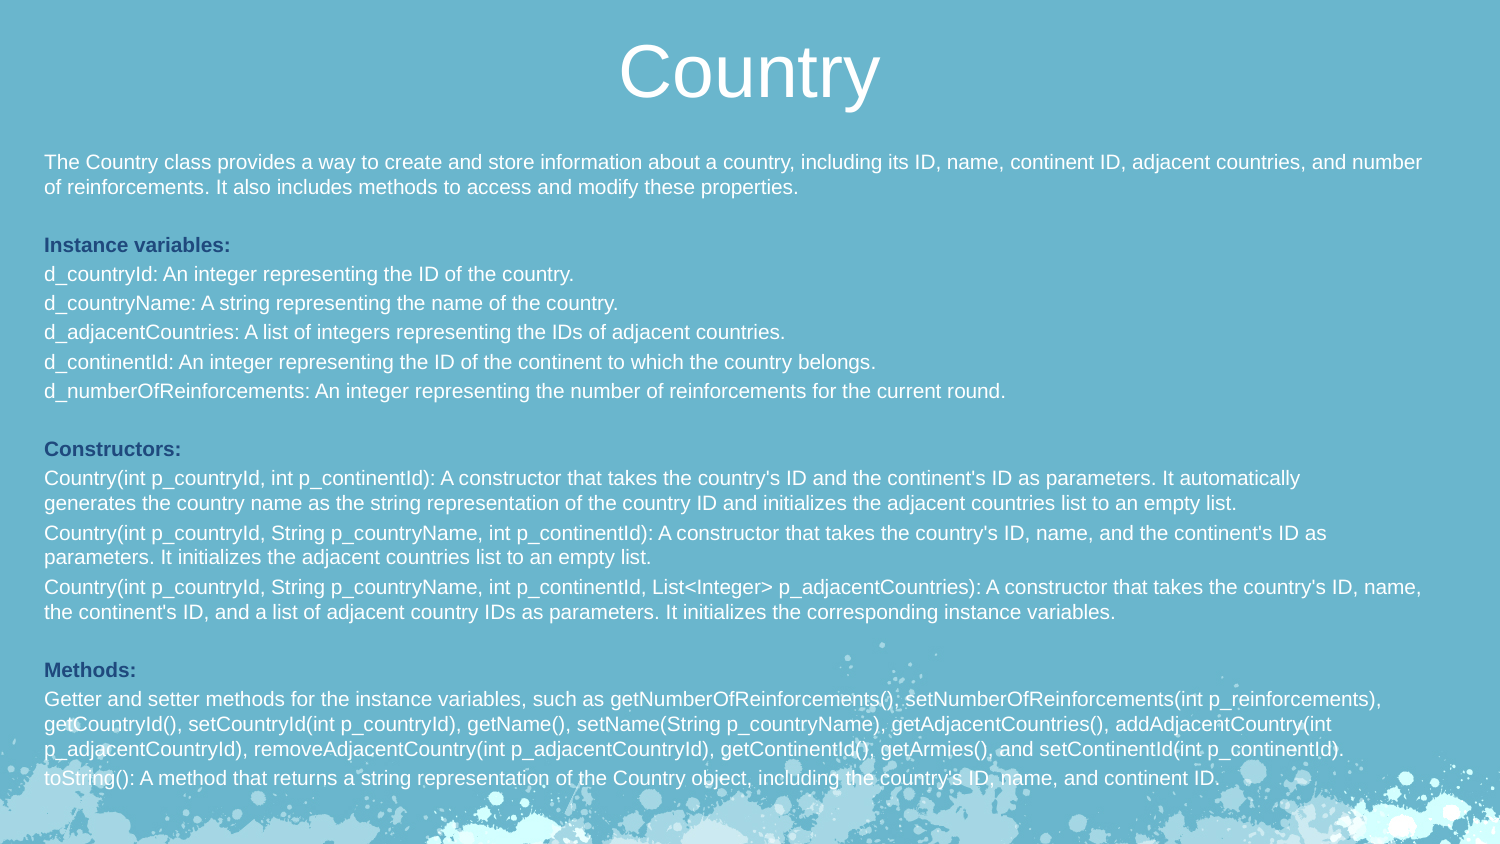

Country
The Country class provides a way to create and store information about a country, including its ID, name, continent ID, adjacent countries, and number of reinforcements. It also includes methods to access and modify these properties.

Instance variables:
d_countryId: An integer representing the ID of the country.
d_countryName: A string representing the name of the country.
d_adjacentCountries: A list of integers representing the IDs of adjacent countries.
d_continentId: An integer representing the ID of the continent to which the country belongs.
d_numberOfReinforcements: An integer representing the number of reinforcements for the current round.

Constructors:
Country(int p_countryId, int p_continentId): A constructor that takes the country's ID and the continent's ID as parameters. It automatically
generates the country name as the string representation of the country ID and initializes the adjacent countries list to an empty list.
Country(int p_countryId, String p_countryName, int p_continentId): A constructor that takes the country's ID, name, and the continent's ID as
parameters. It initializes the adjacent countries list to an empty list.
Country(int p_countryId, String p_countryName, int p_continentId, List<Integer> p_adjacentCountries): A constructor that takes the country's ID, name, the continent's ID, and a list of adjacent country IDs as parameters. It initializes the corresponding instance variables.

Methods:
Getter and setter methods for the instance variables, such as getNumberOfReinforcements(), setNumberOfReinforcements(int p_reinforcements), getCountryId(), setCountryId(int p_countryId), getName(), setName(String p_countryName), getAdjacentCountries(), addAdjacentCountry(int p_adjacentCountryId), removeAdjacentCountry(int p_adjacentCountryId), getContinentId(), getArmies(), and setContinentId(int p_continentId).
toString(): A method that returns a string representation of the Country object, including the country's ID, name, and continent ID.